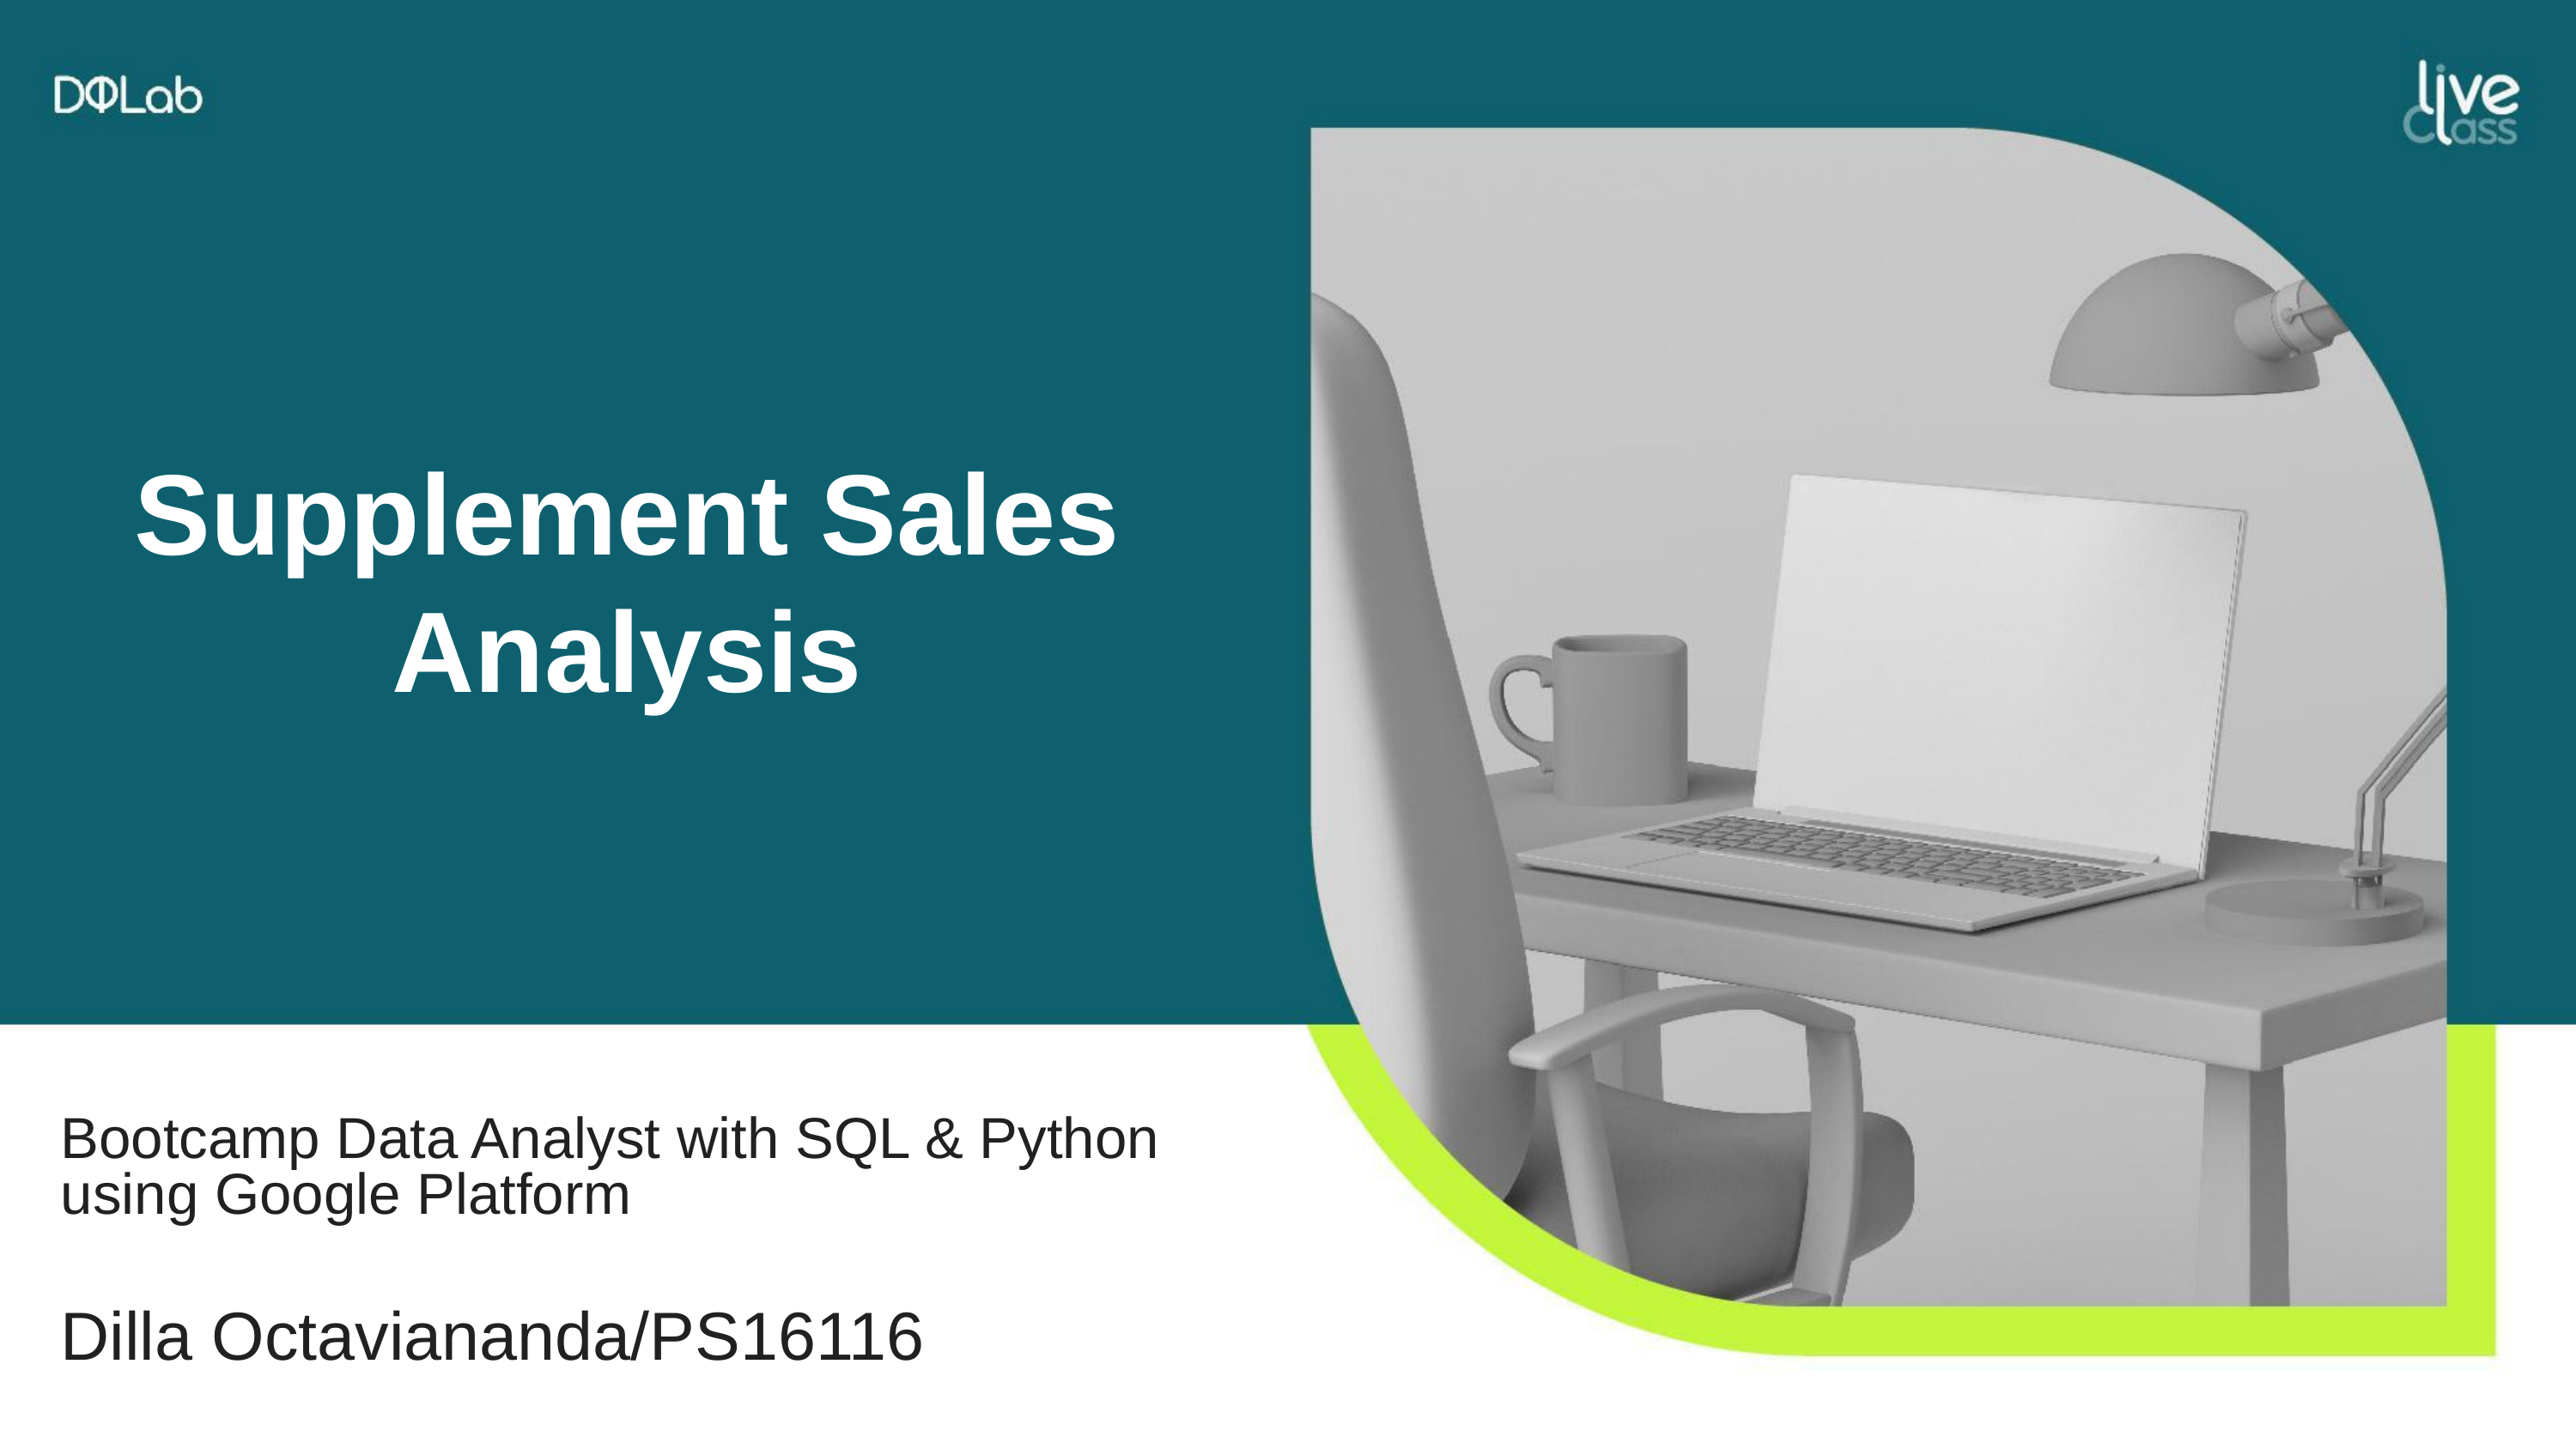

Supplement Sales Analysis

Bootcamp Data Analyst with SQL & Python using Google Platform

Dilla Octaviananda/PS16116